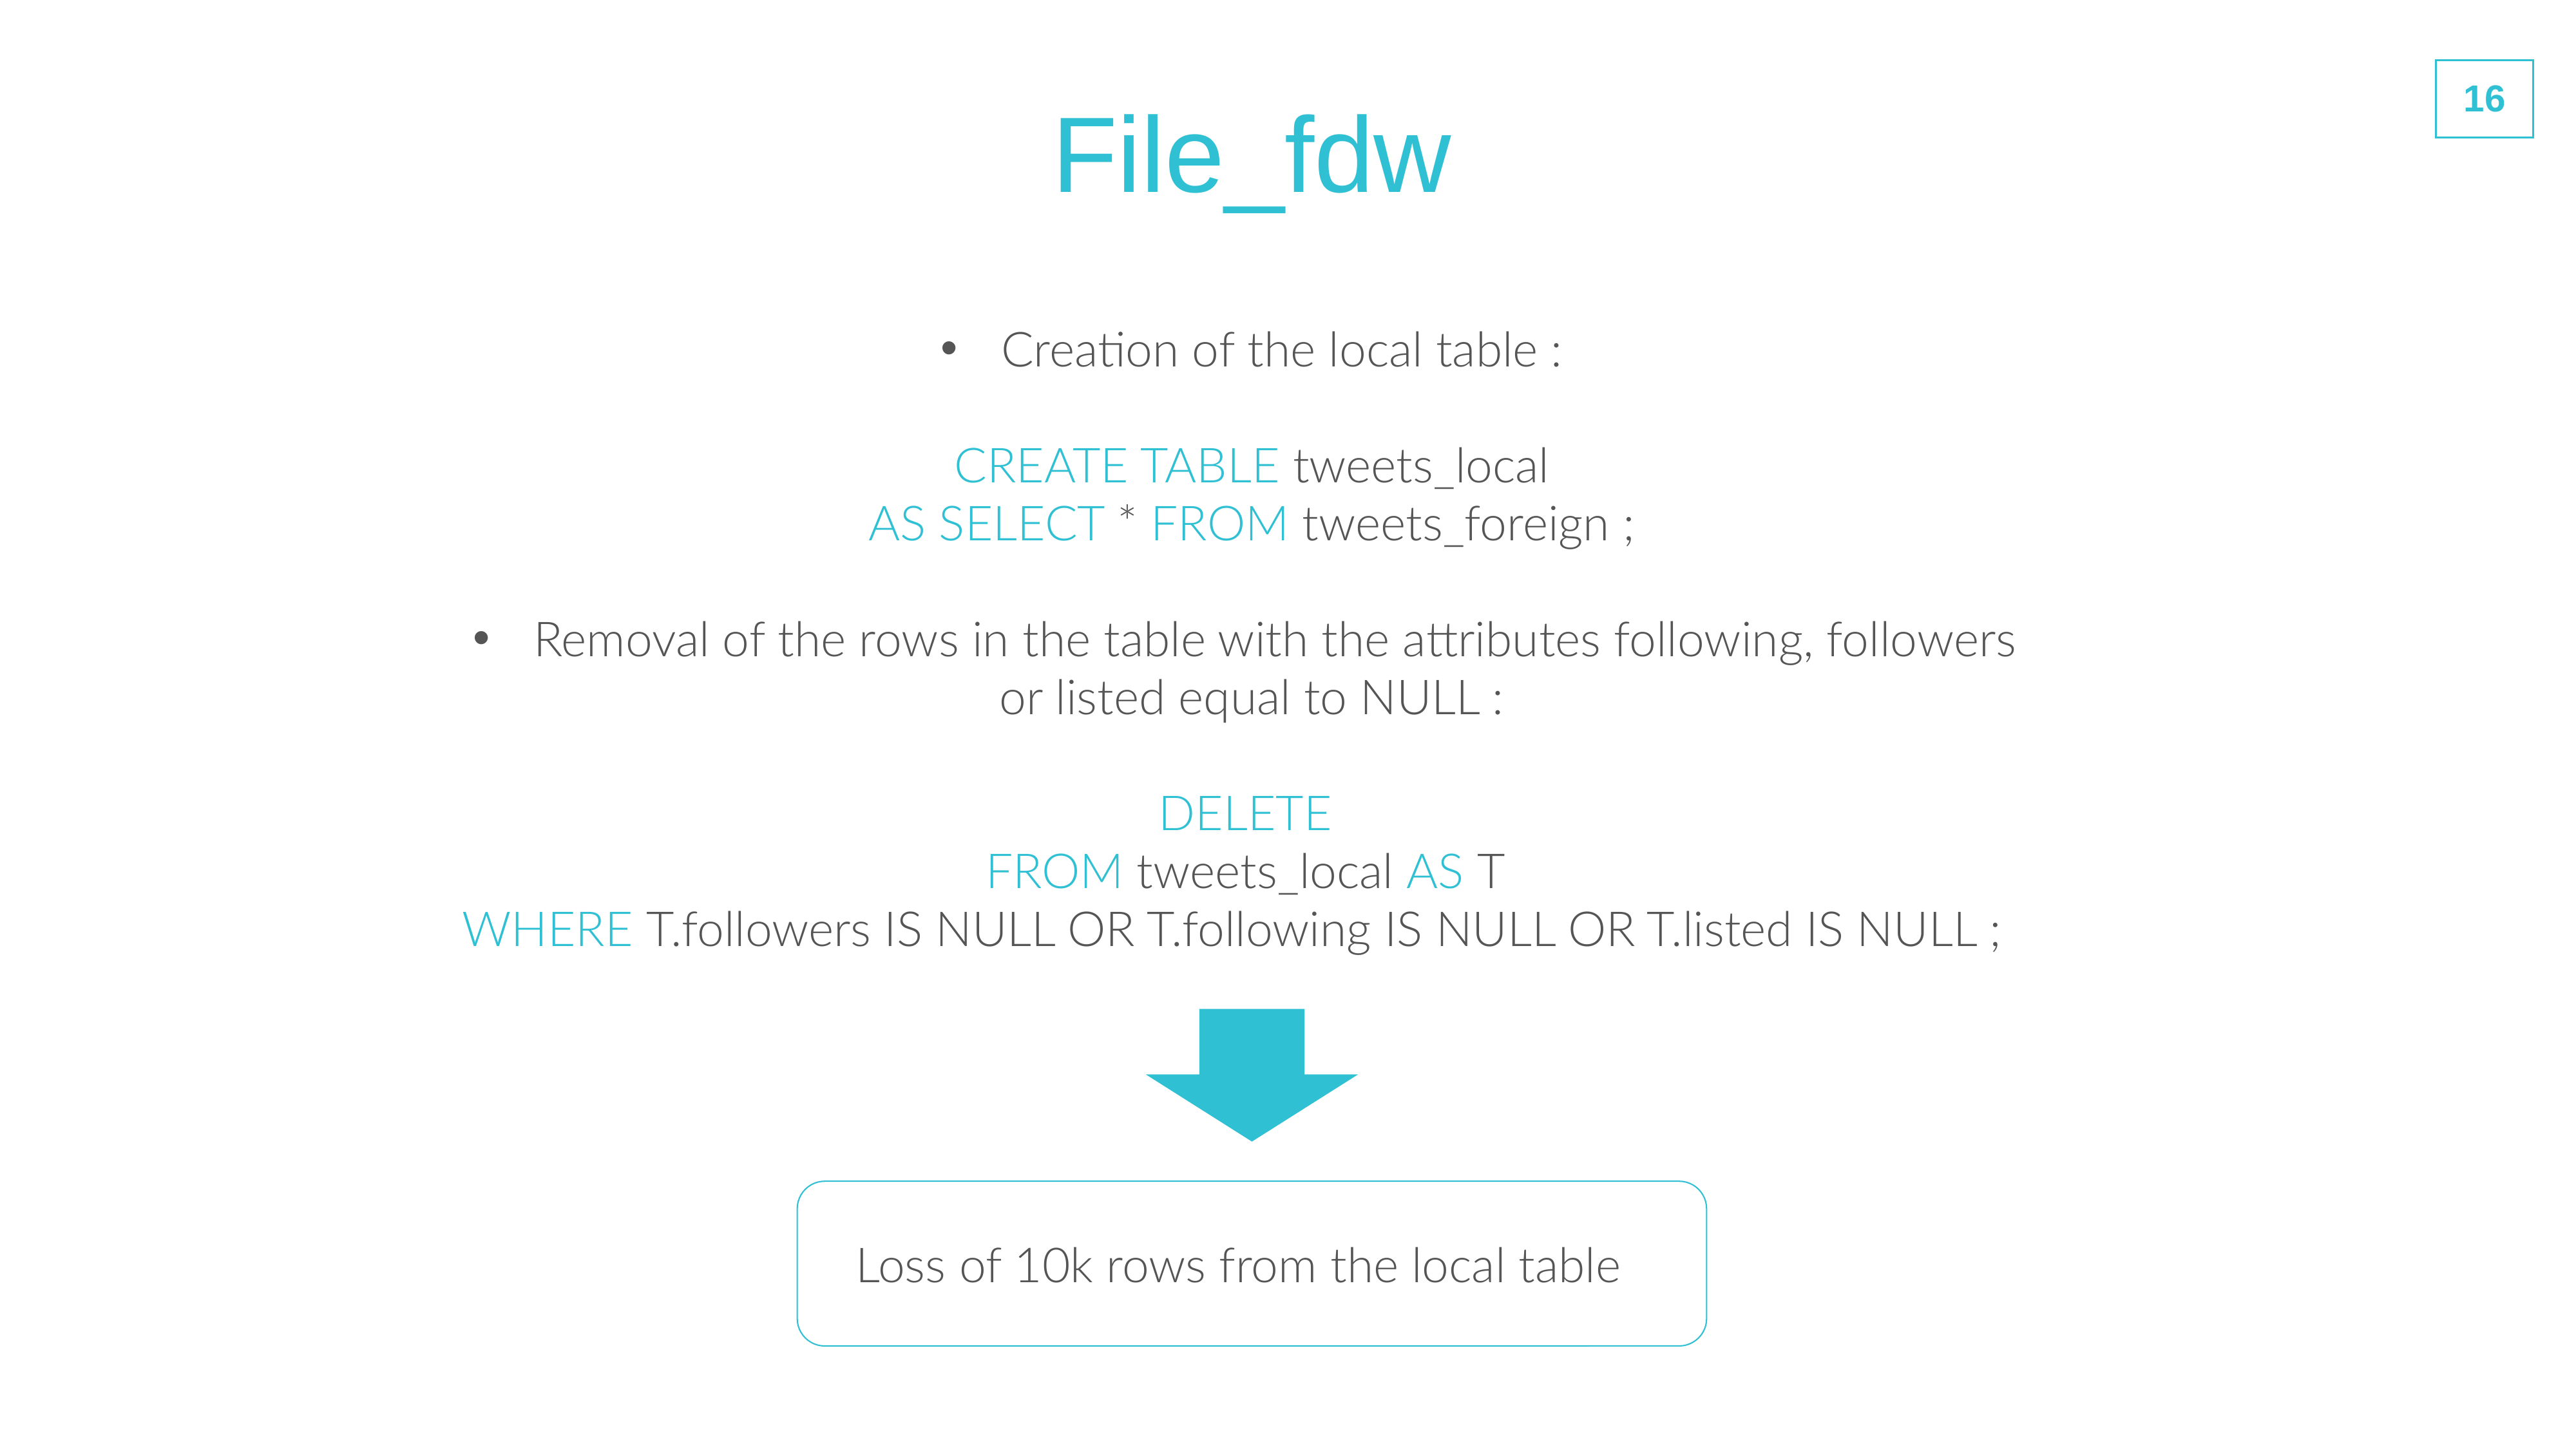

File_fdw

Creation of the local table :

CREATE TABLE tweets_local
AS SELECT * FROM tweets_foreign ;

Removal of the rows in the table with the attributes following, followers
or listed equal to NULL :

DELETE
FROM tweets_local AS T
WHERE T.followers IS NULL OR T.following IS NULL OR T.listed IS NULL ;

Loss of 10k rows from the local table